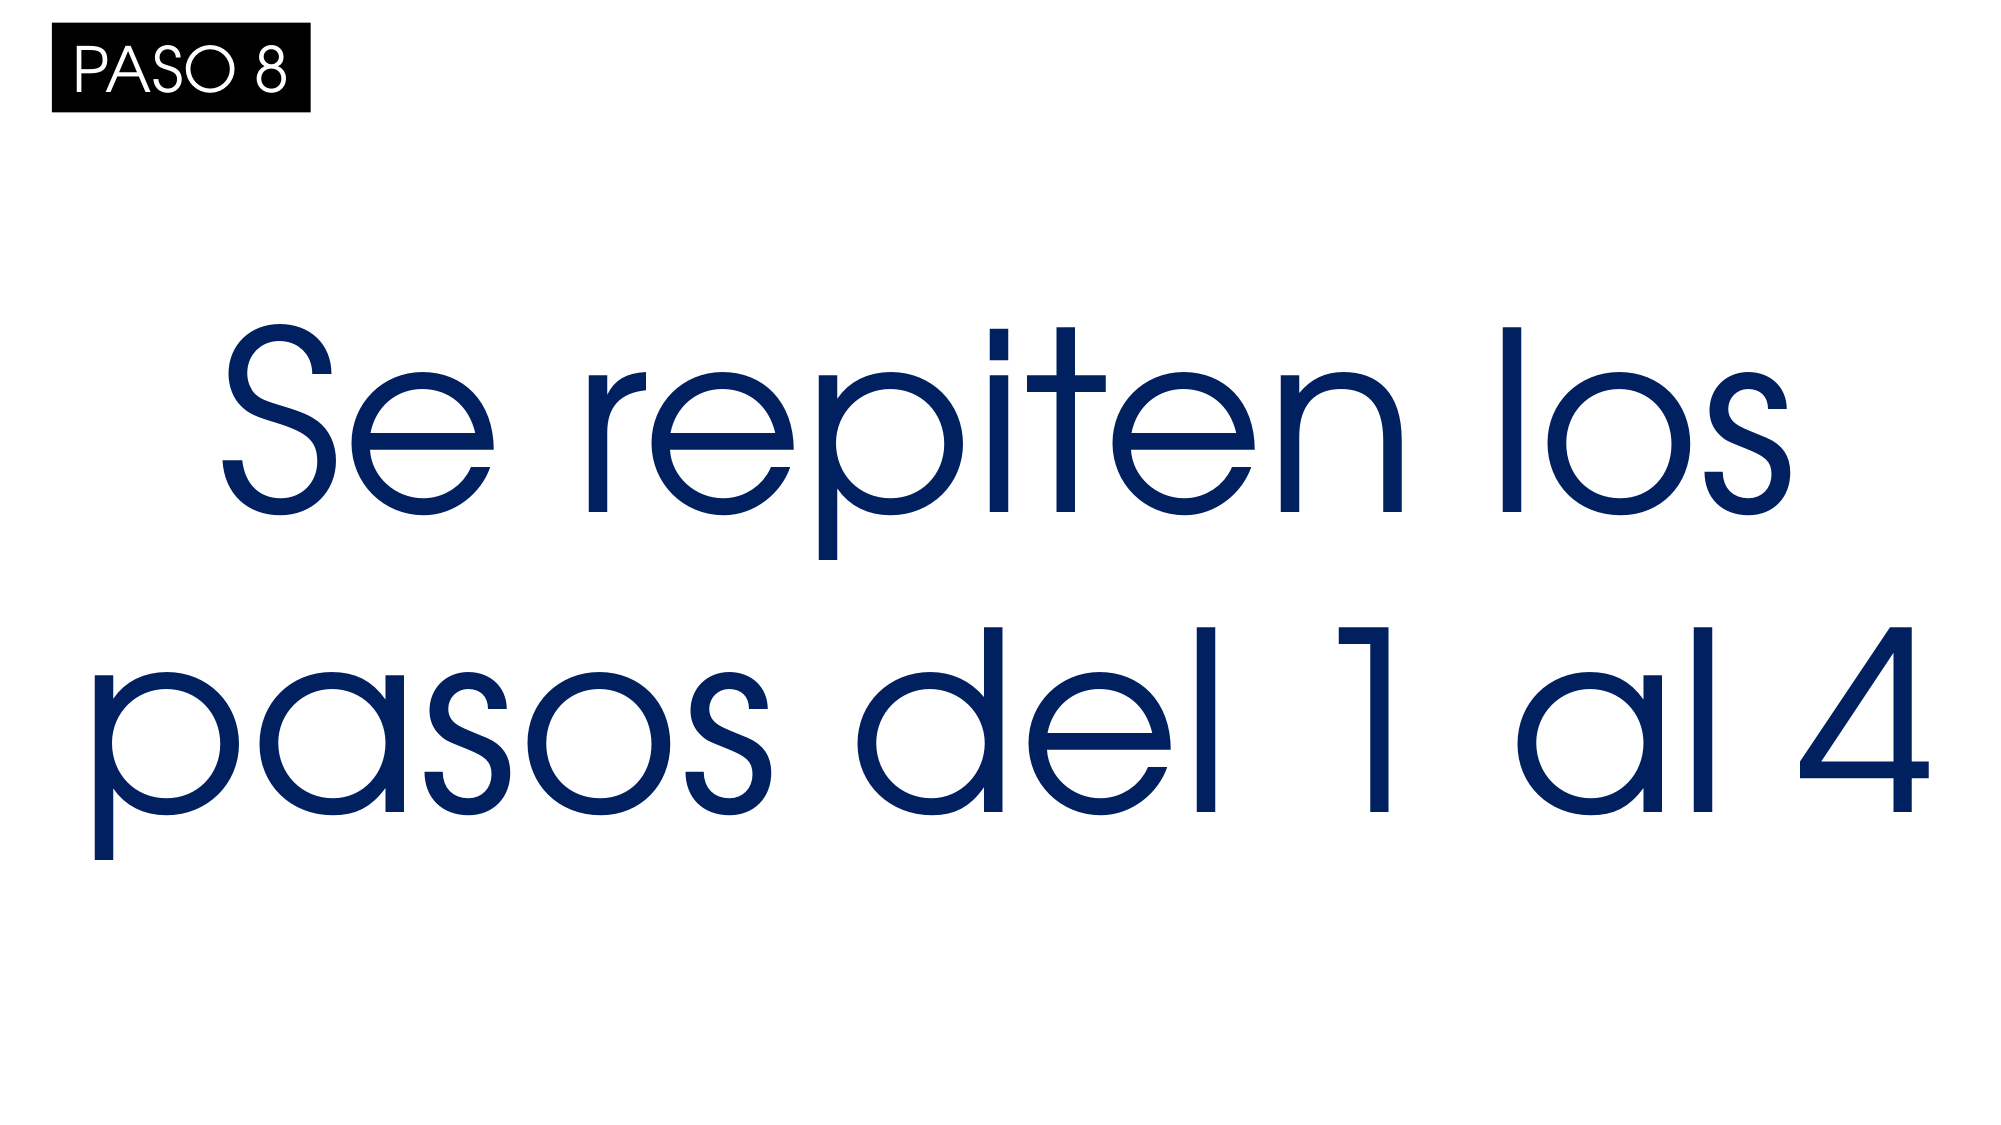

PASO 8
Se repiten los pasos del 1 al 4